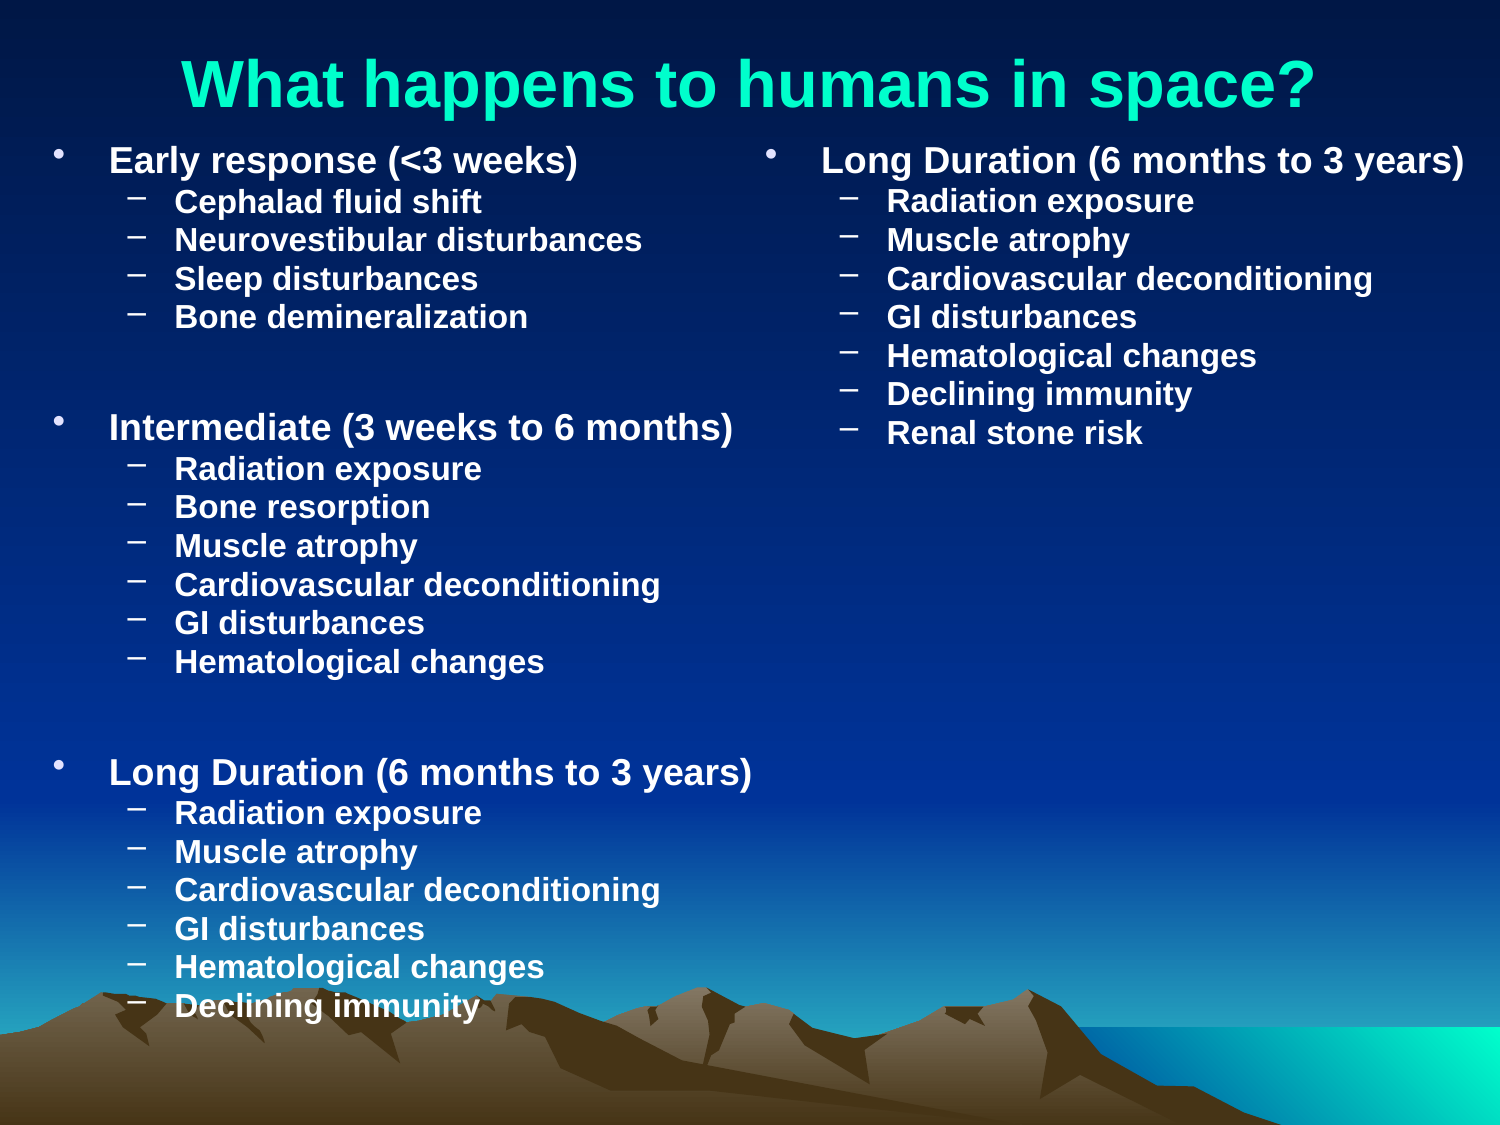

# What happens to humans in space?
Early response (<3 weeks)
Cephalad fluid shift
Neurovestibular disturbances
Sleep disturbances
Bone demineralization

Intermediate (3 weeks to 6 months)
Radiation exposure
Bone resorption
Muscle atrophy
Cardiovascular deconditioning
GI disturbances
Hematological changes

Long Duration (6 months to 3 years)
Radiation exposure
Muscle atrophy
Cardiovascular deconditioning
GI disturbances
Hematological changes
Declining immunity

Long Duration (6 months to 3 years)
Radiation exposure
Muscle atrophy
Cardiovascular deconditioning
GI disturbances
Hematological changes
Declining immunity
Renal stone risk